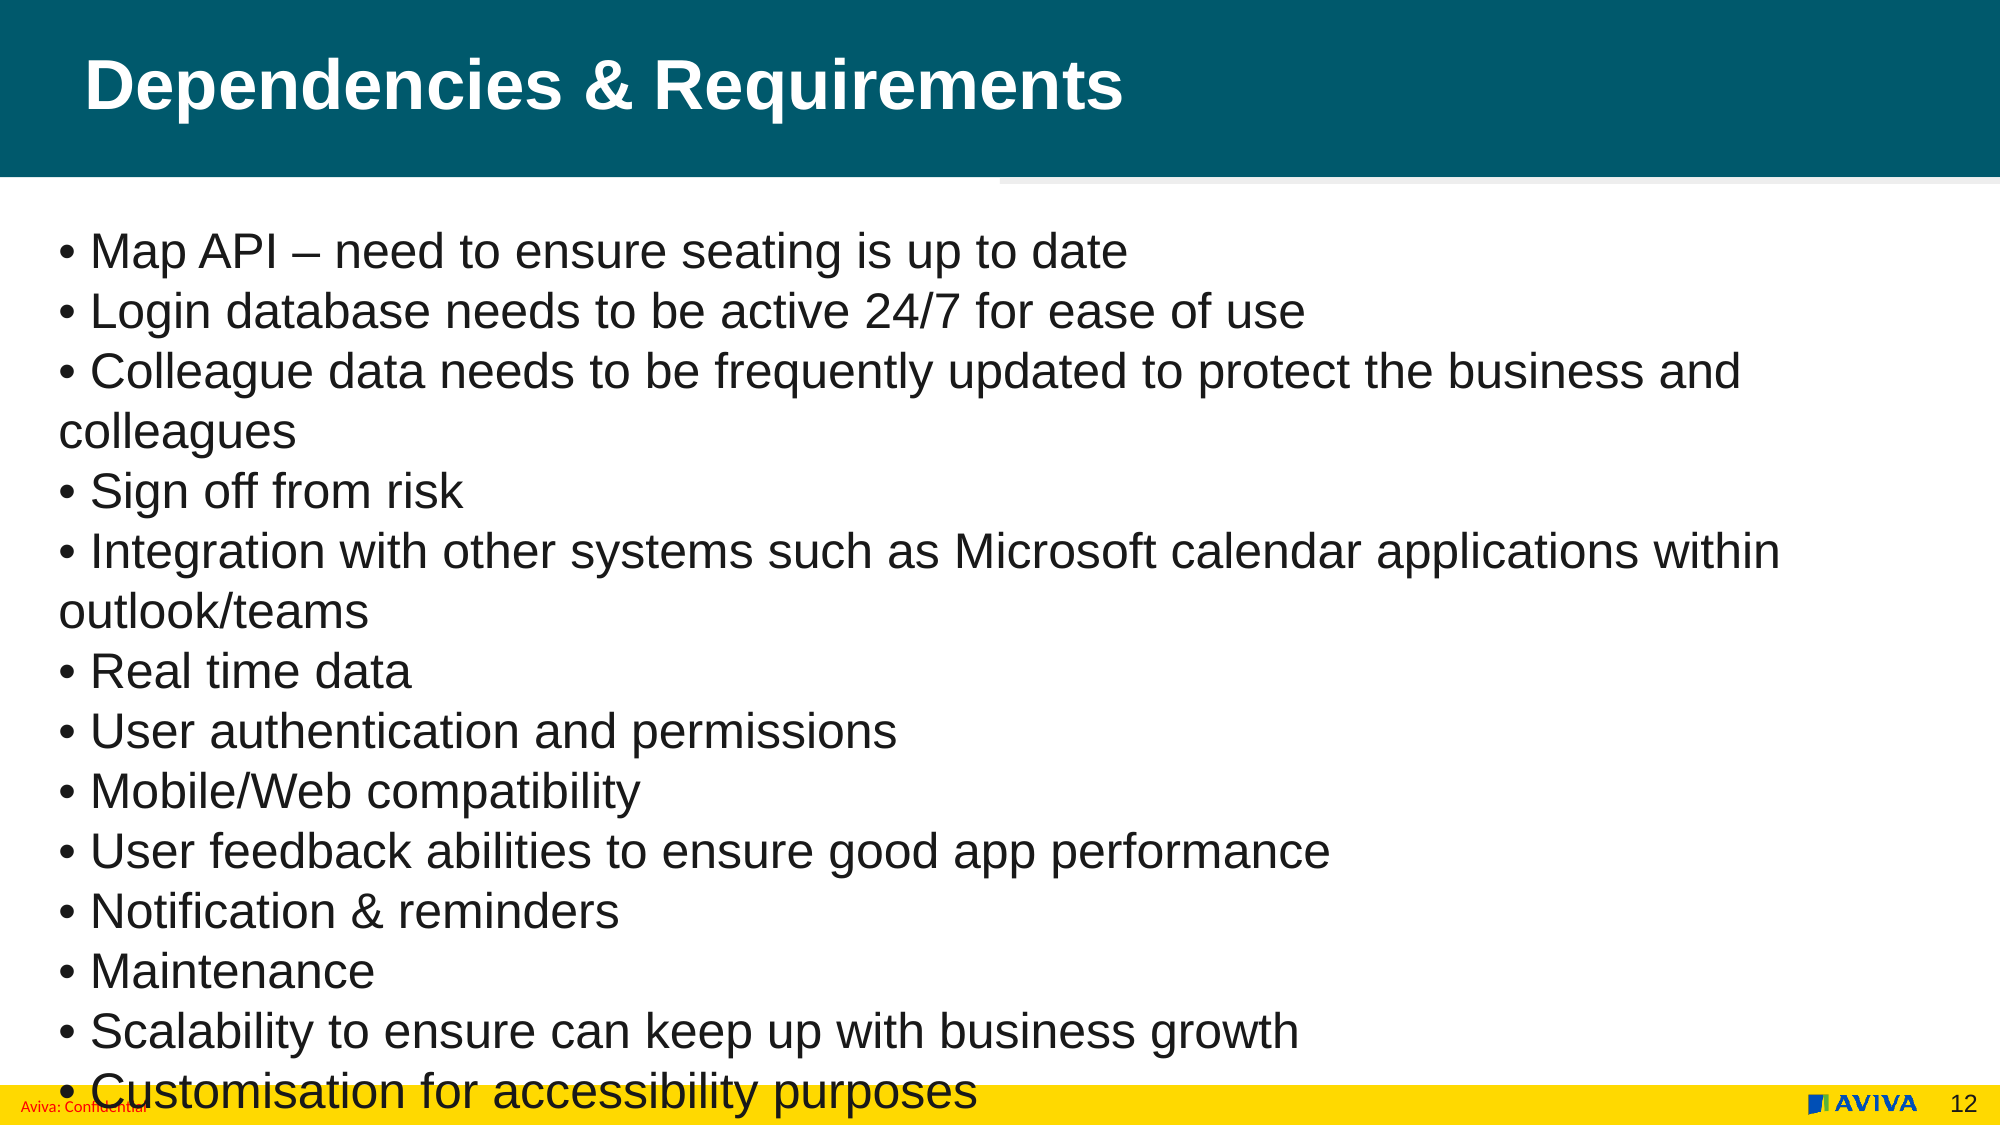

# Dependencies & Requirements

• Map API – need to ensure seating is up to date
• Login database needs to be active 24/7 for ease of use
• Colleague data needs to be frequently updated to protect the business and colleagues
• Sign off from risk
• Integration with other systems such as Microsoft calendar applications within outlook/teams
• Real time data
• User authentication and permissions
• Mobile/Web compatibility
• User feedback abilities to ensure good app performance
• Notification & reminders
• Maintenance
• Scalability to ensure can keep up with business growth
• Customisation for accessibility purposes